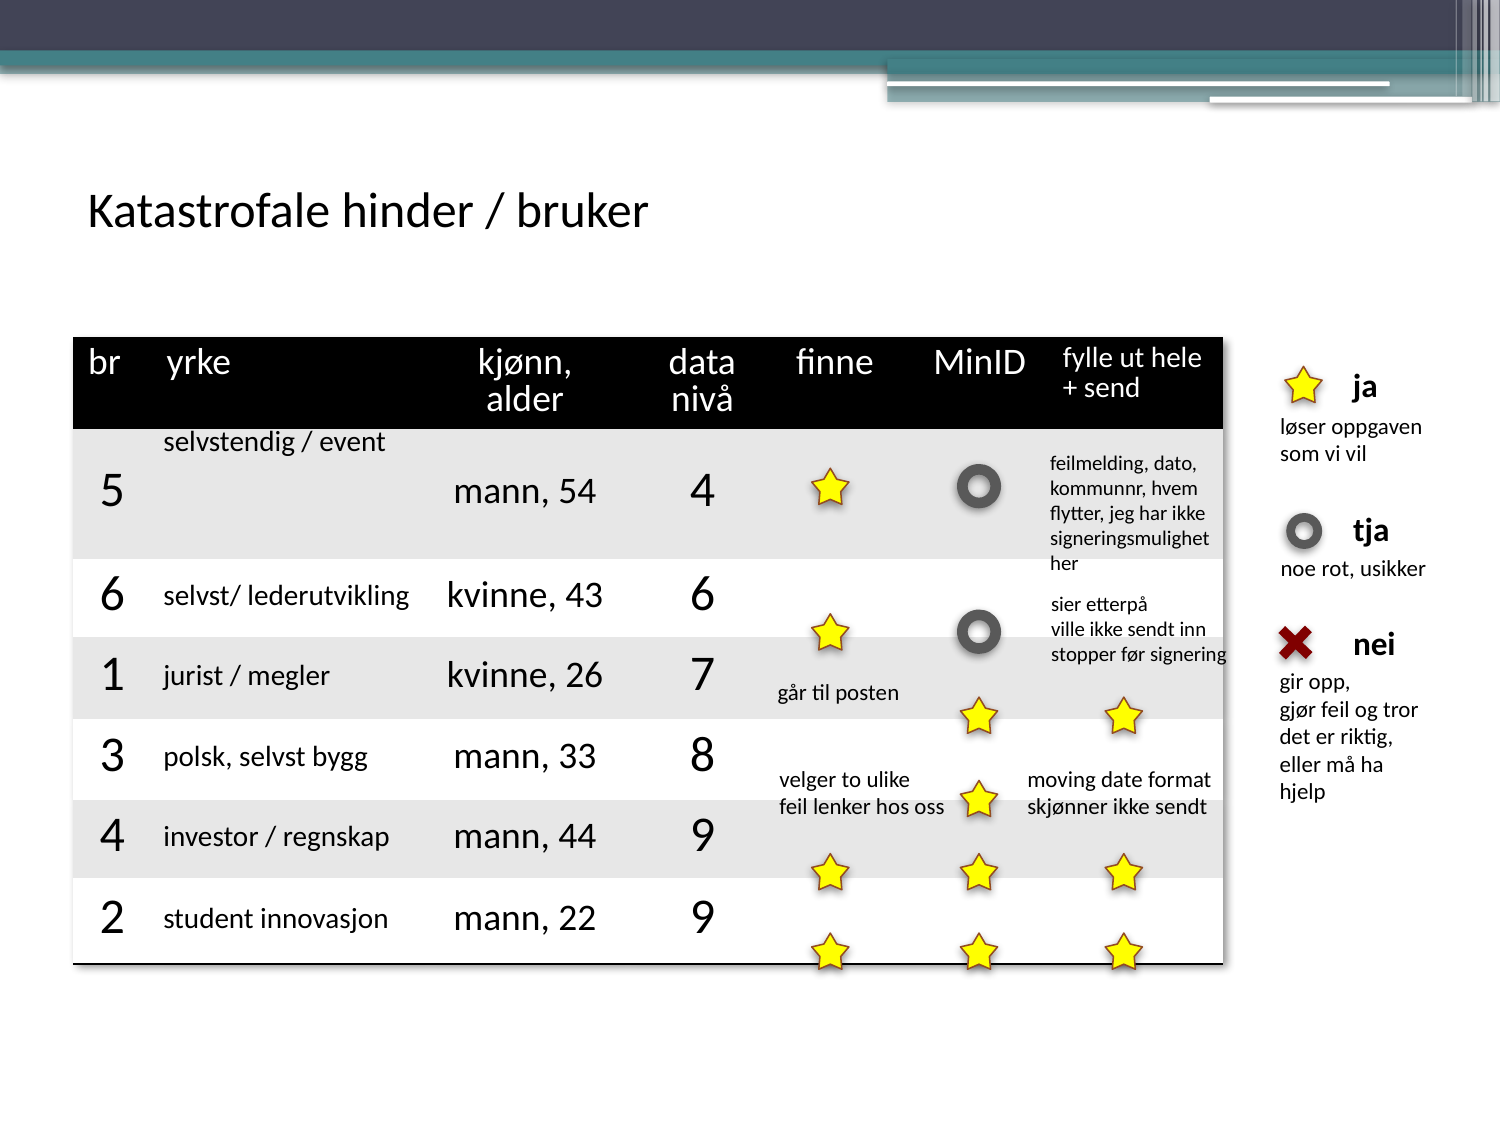

Katastrofale hinder / bruker
| br | yrke | kjønn, alder | data nivå | finne | MinID | fylle ut hele + send |
| --- | --- | --- | --- | --- | --- | --- |
| 5 | selvstendig / event | mann, 54 | 4 |  |  |  |
| 6 | selvst/ lederutvikling | kvinne, 43 | 6 |  |  |  |
| 1 | jurist / megler | kvinne, 26 | 7 |  |  |  |
| 3 | polsk, selvst bygg | mann, 33 | 8 |  |  |  |
| 4 | investor / regnskap | mann, 44 | 9 |  |  |  |
| 2 | student innovasjon | mann, 22 | 9 |  |  |  |
ja

løser oppgaven
som vi vil
feilmelding, dato,
kommunnr, hvem
flytter, jeg har ikke
signeringsmulighet
her

tja

noe rot, usikker
sier etterpå
ville ikke sendt inn
stopper før signering

nei

gir opp,
gjør feil og tror det er riktig, eller må ha hjelp
går til posten

velger to ulike
feil lenker hos oss
moving date format
skjønner ikke sendt